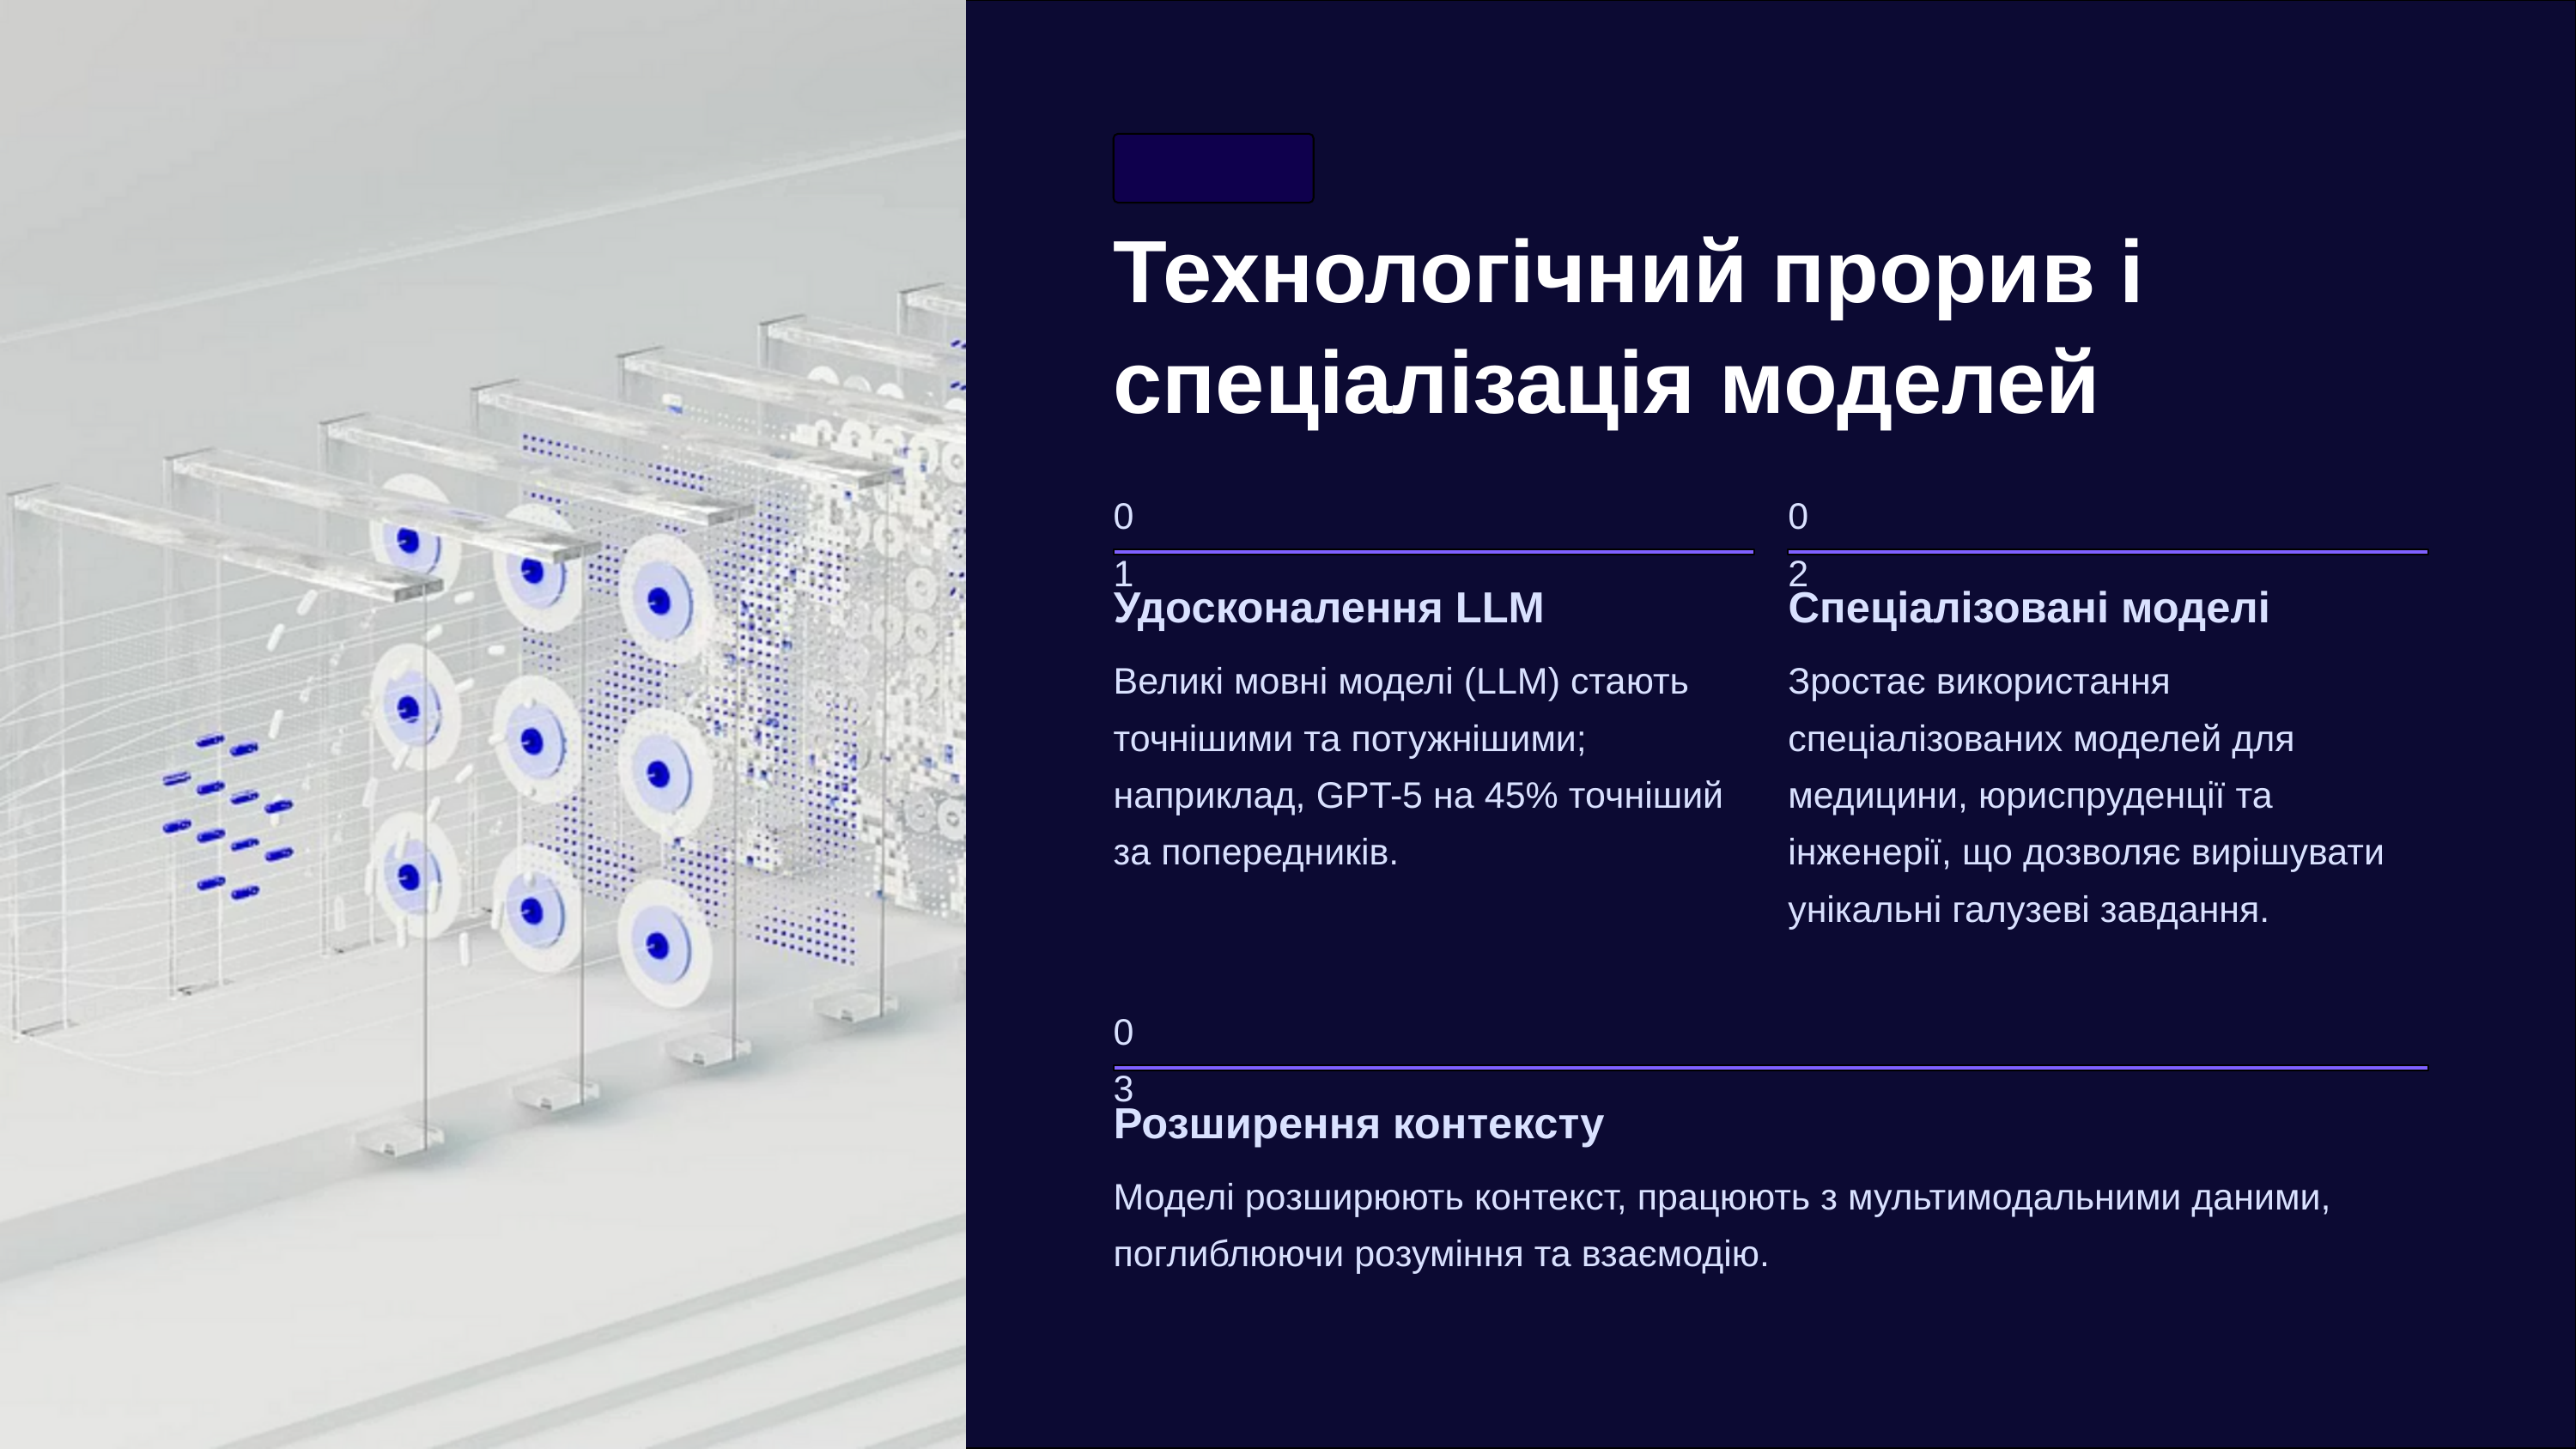

Технологічний прорив і спеціалізація моделей
01
02

Удосконалення LLM
Спеціалізовані моделі
Великі мовні моделі (LLM) стають точнішими та потужнішими; наприклад, GPT-5 на 45% точніший за попередників.
Зростає використання спеціалізованих моделей для медицини, юриспруденції та інженерії, що дозволяє вирішувати унікальні галузеві завдання.
03

Розширення контексту
Моделі розширюють контекст, працюють з мультимодальними даними, поглиблюючи розуміння та взаємодію.